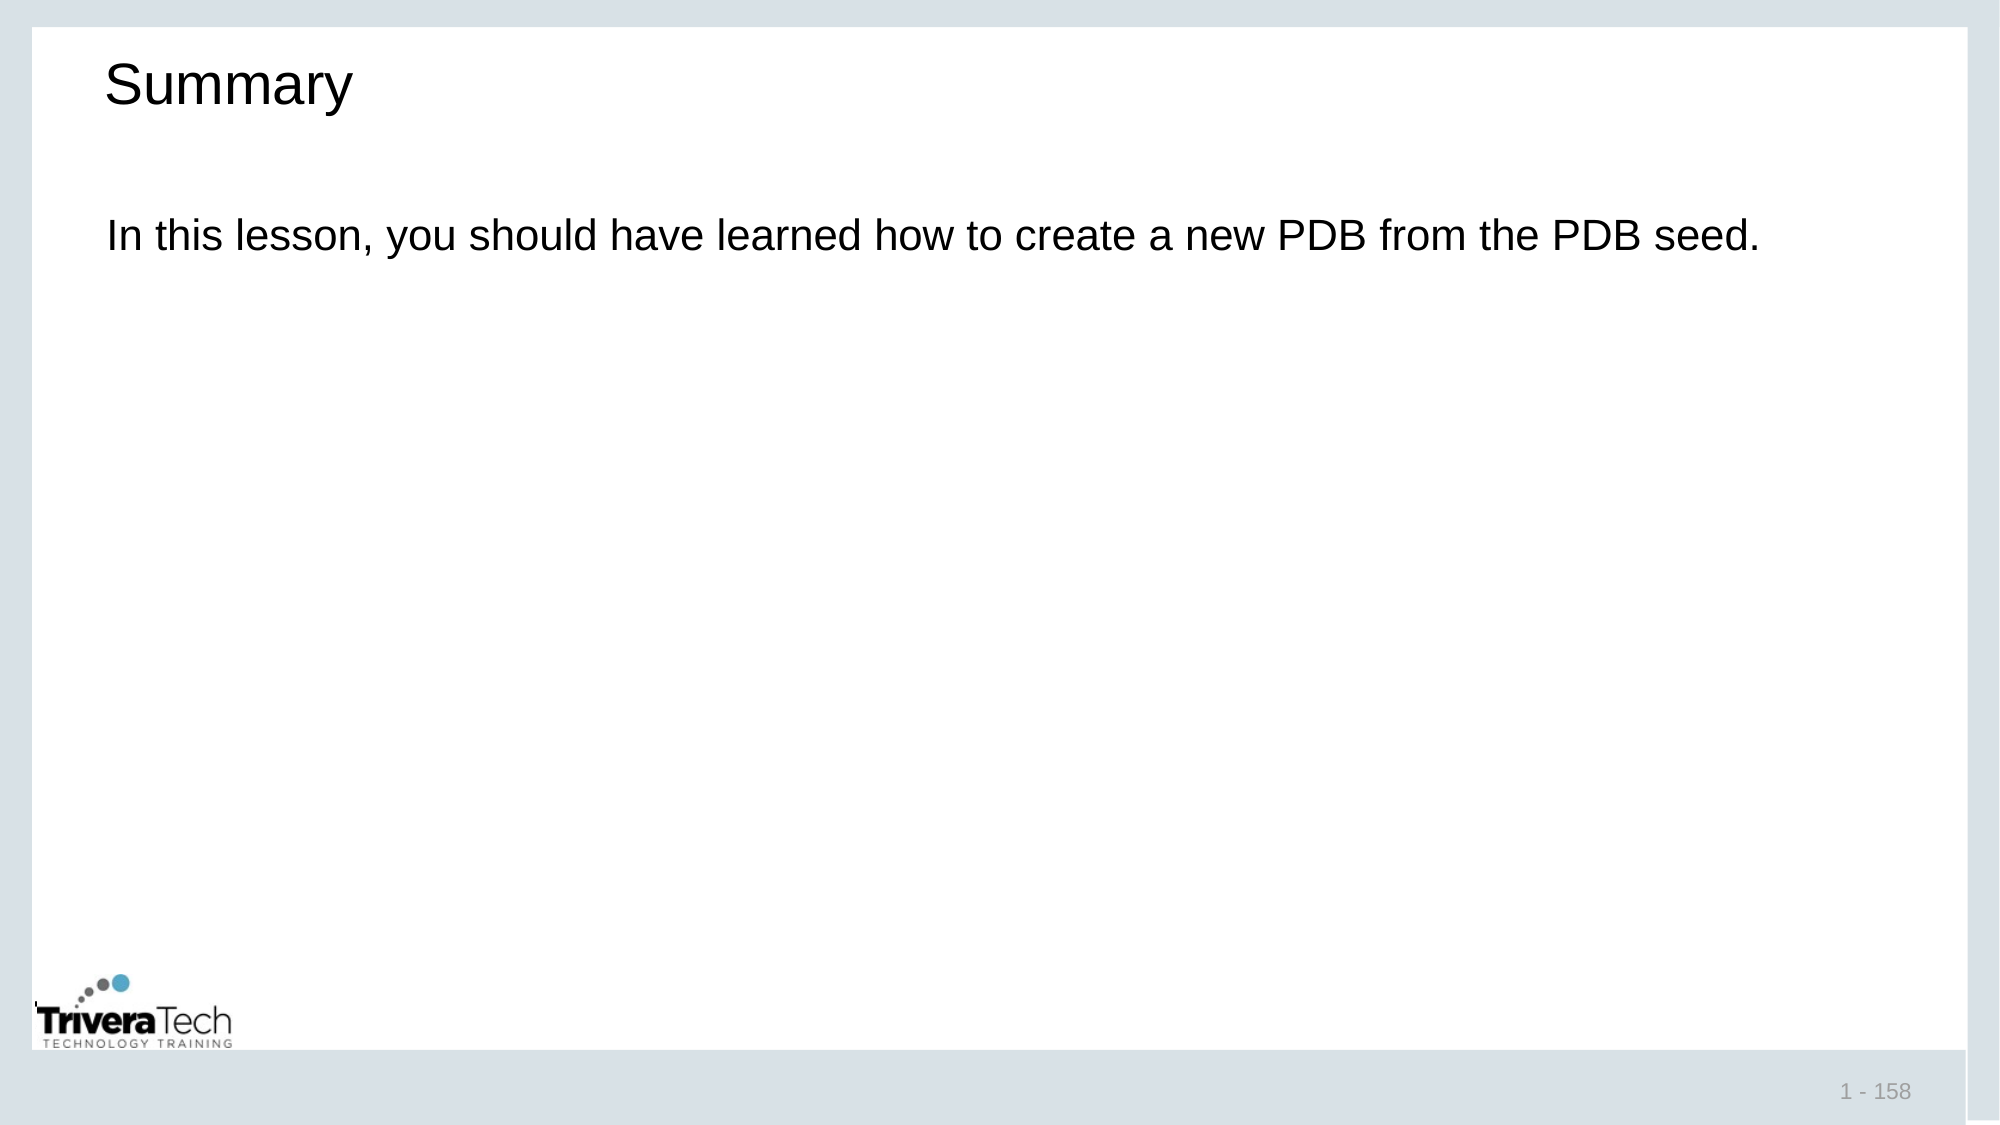

# Summary
In this lesson, you should have learned how to create a new PDB from the PDB seed.